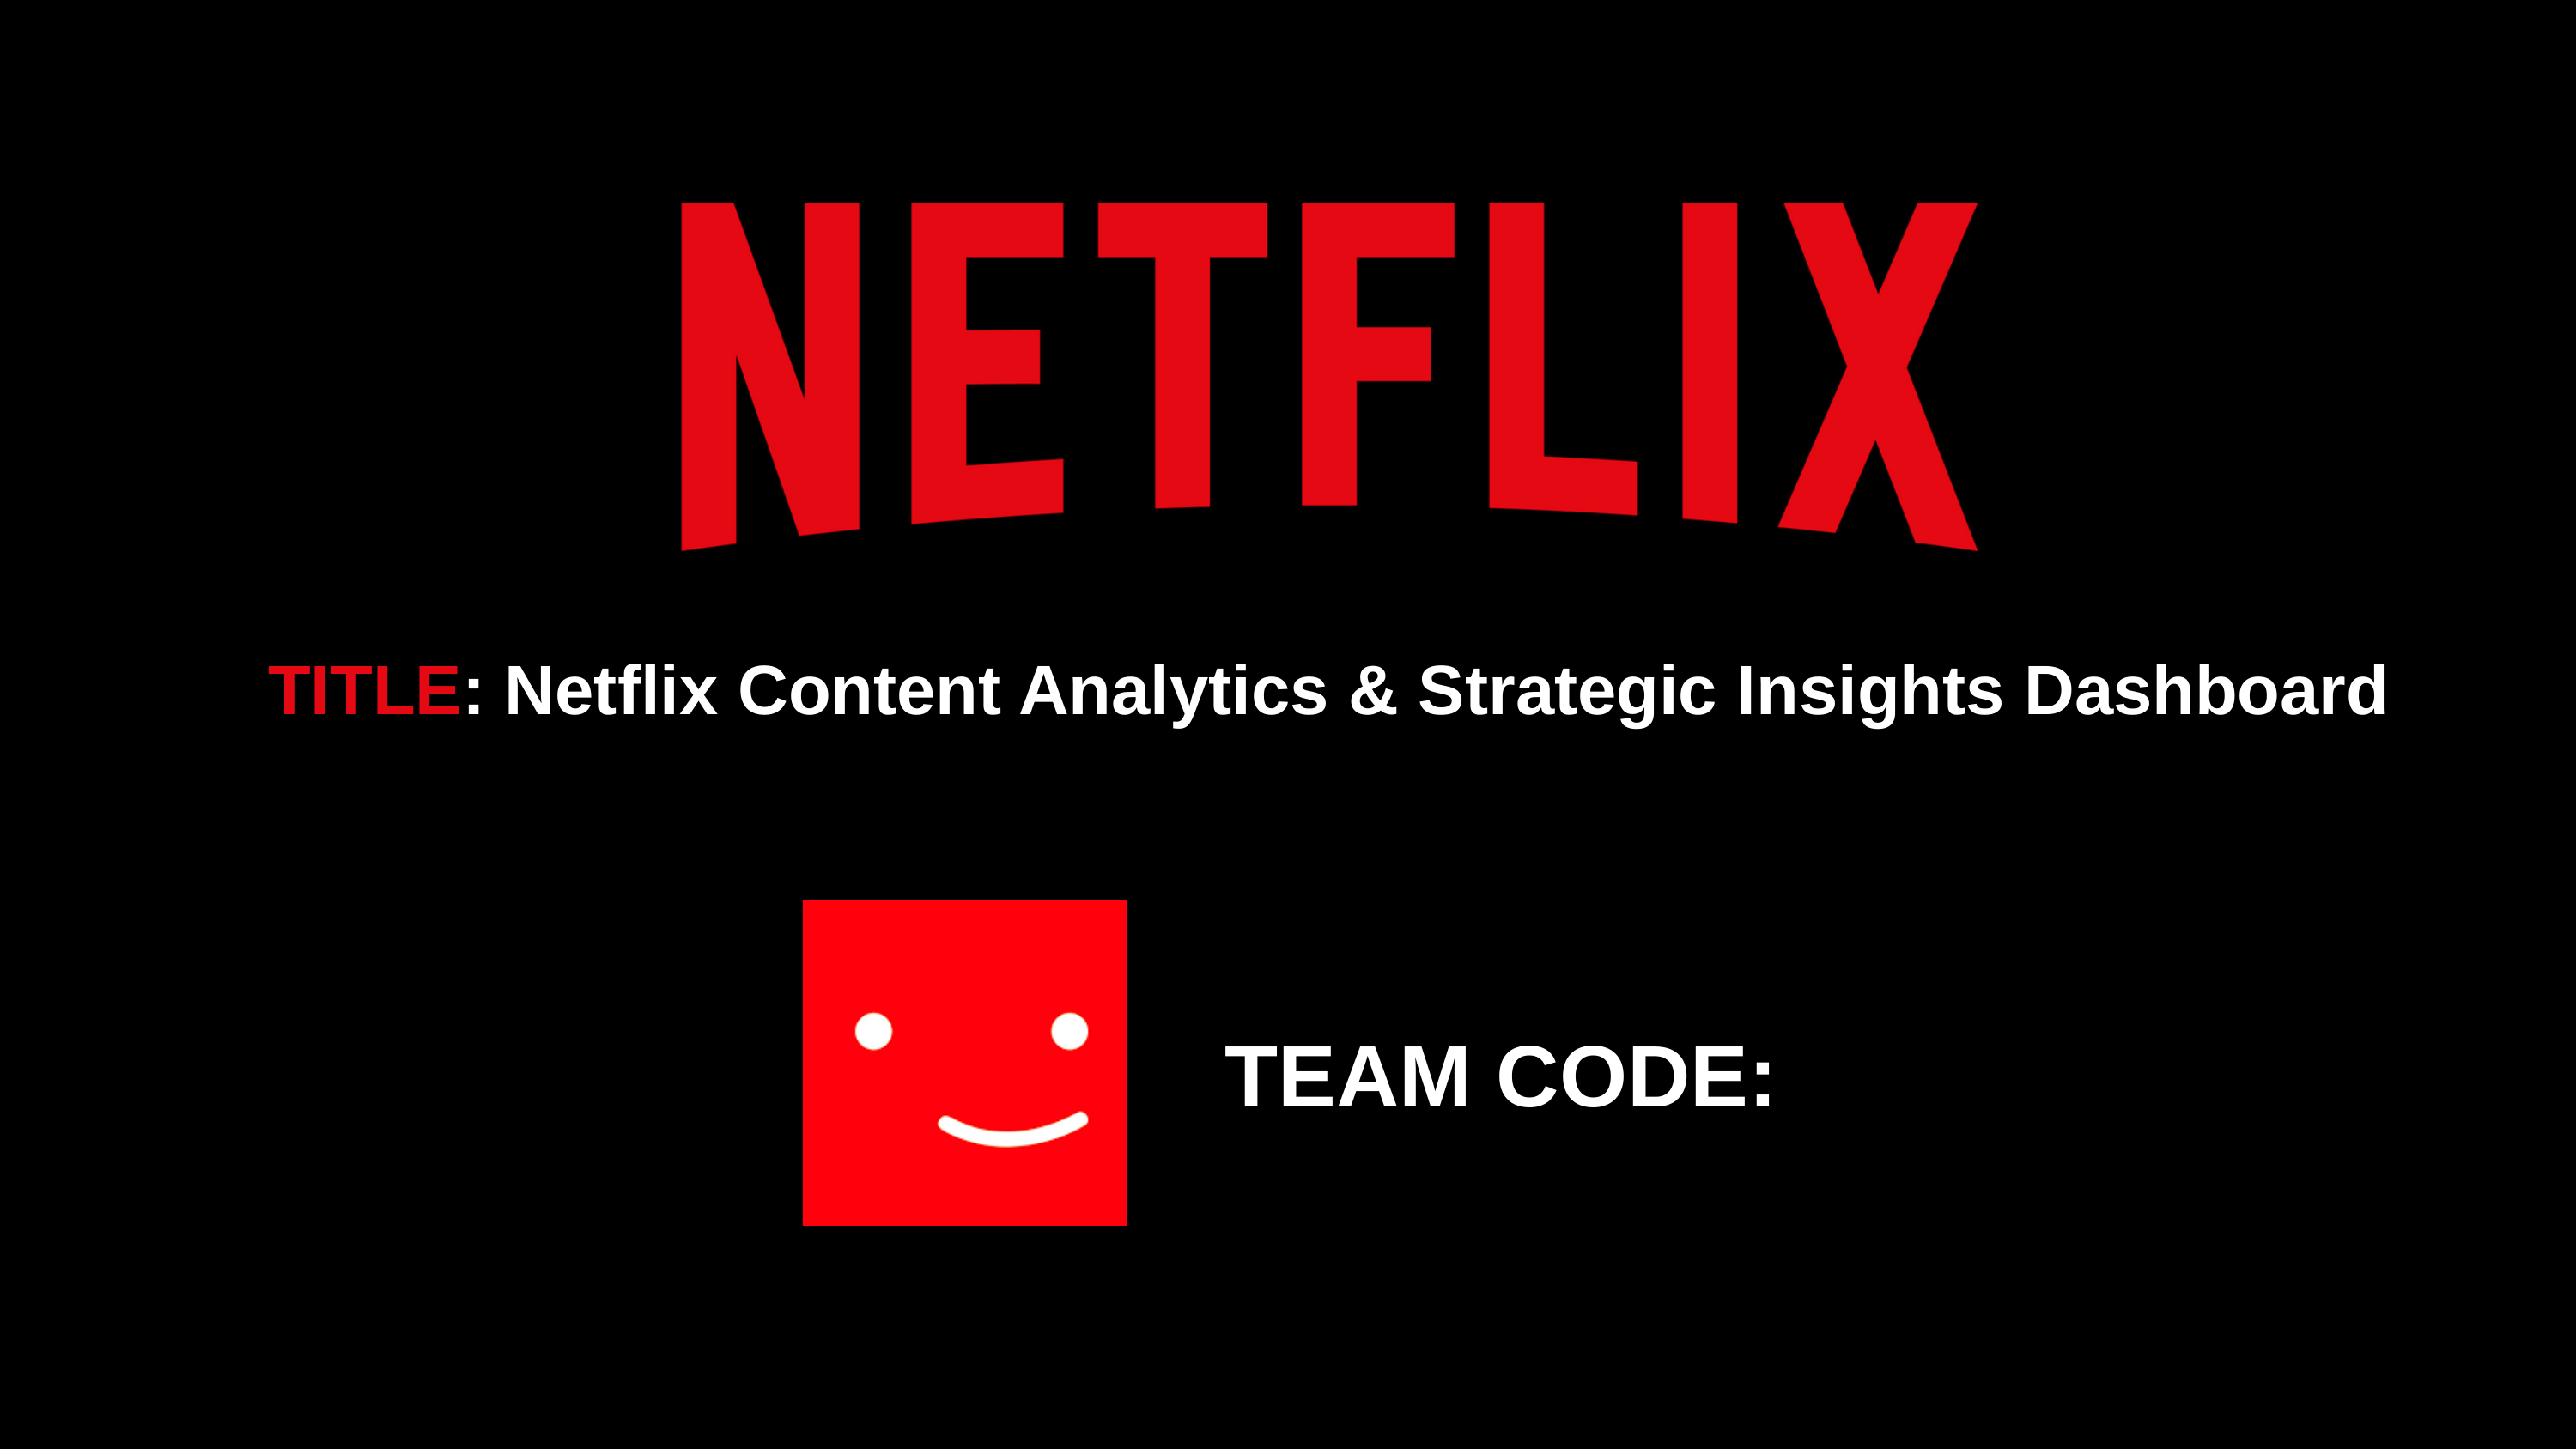

TITLE: Netflix Content Analytics & Strategic Insights Dashboard

TEAM CODE: